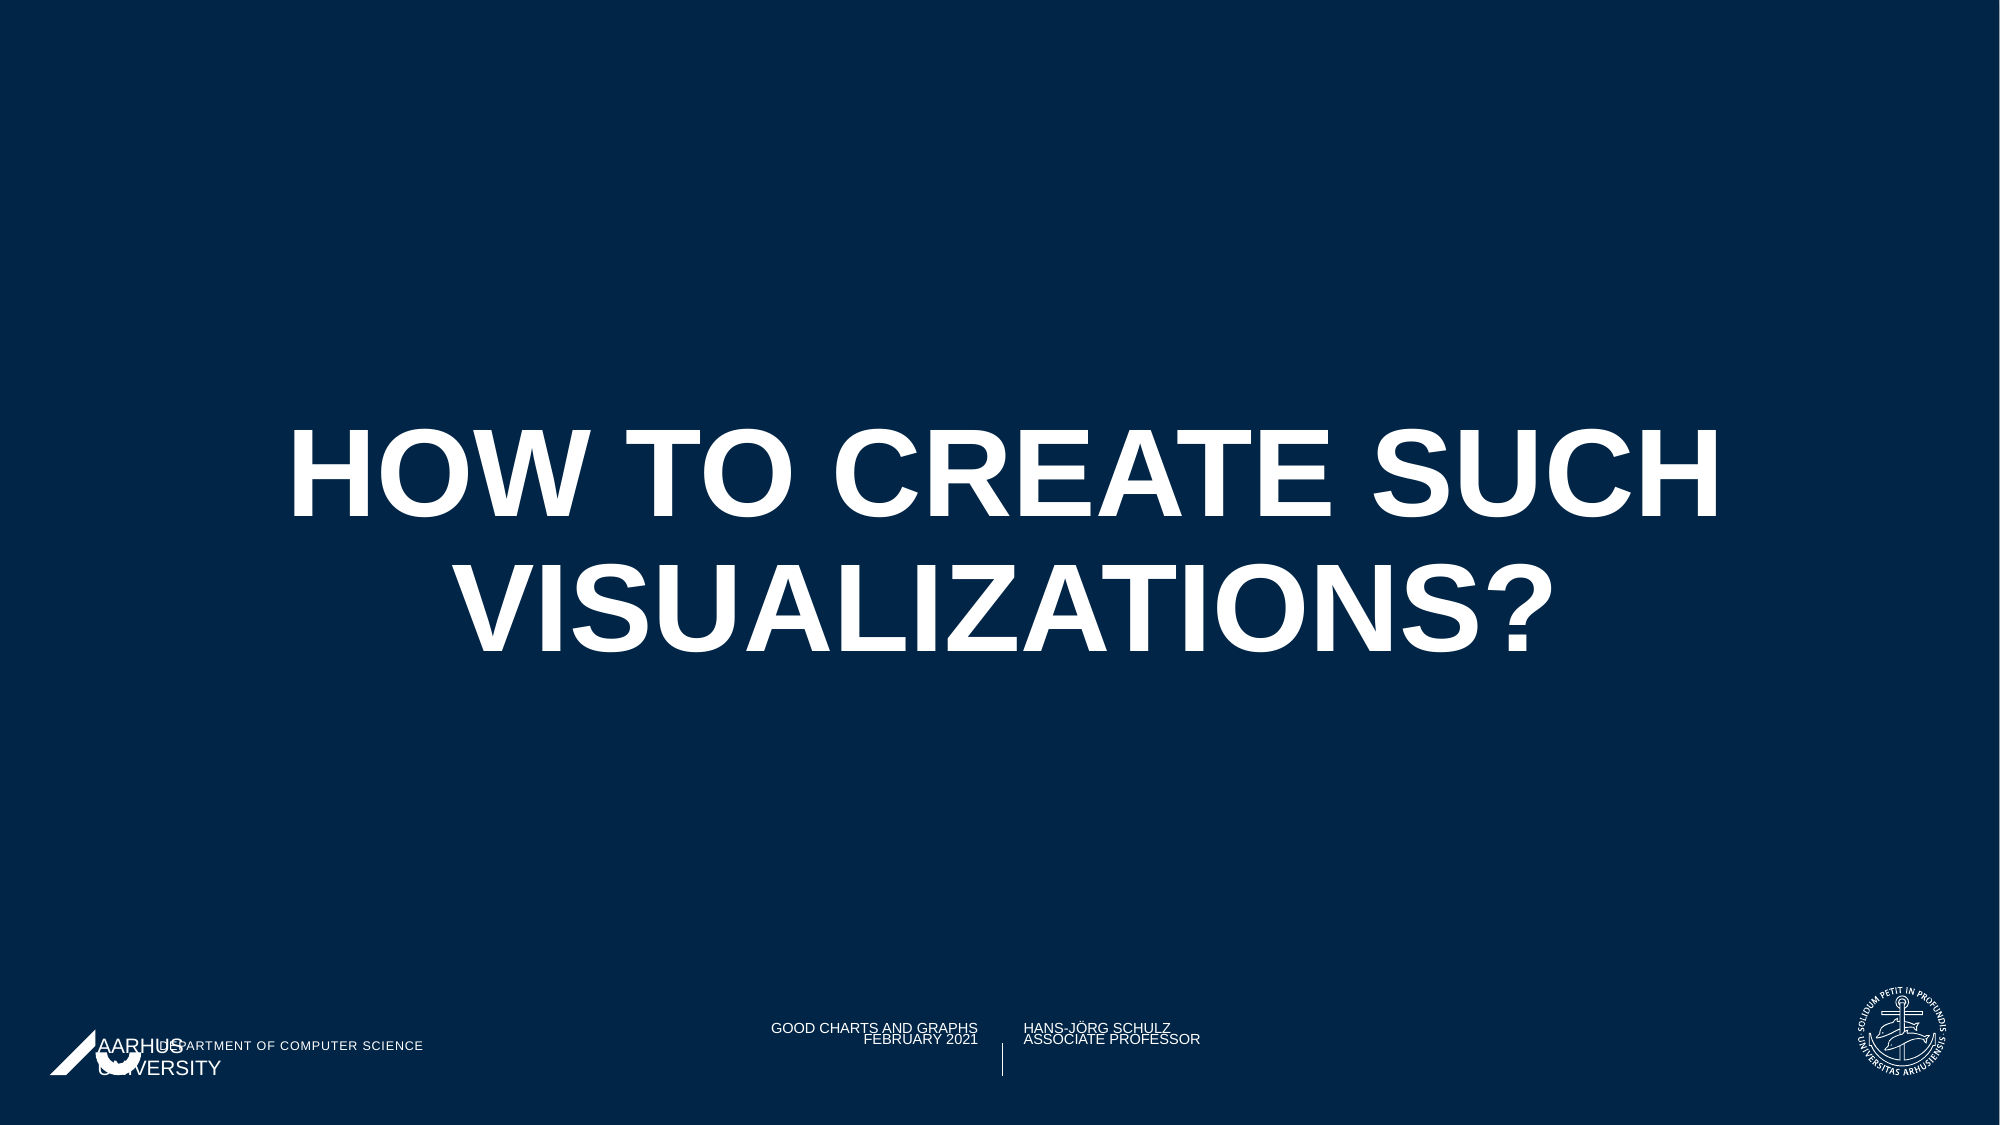

# How to create such visualizations?
02/02/202104/11/2019